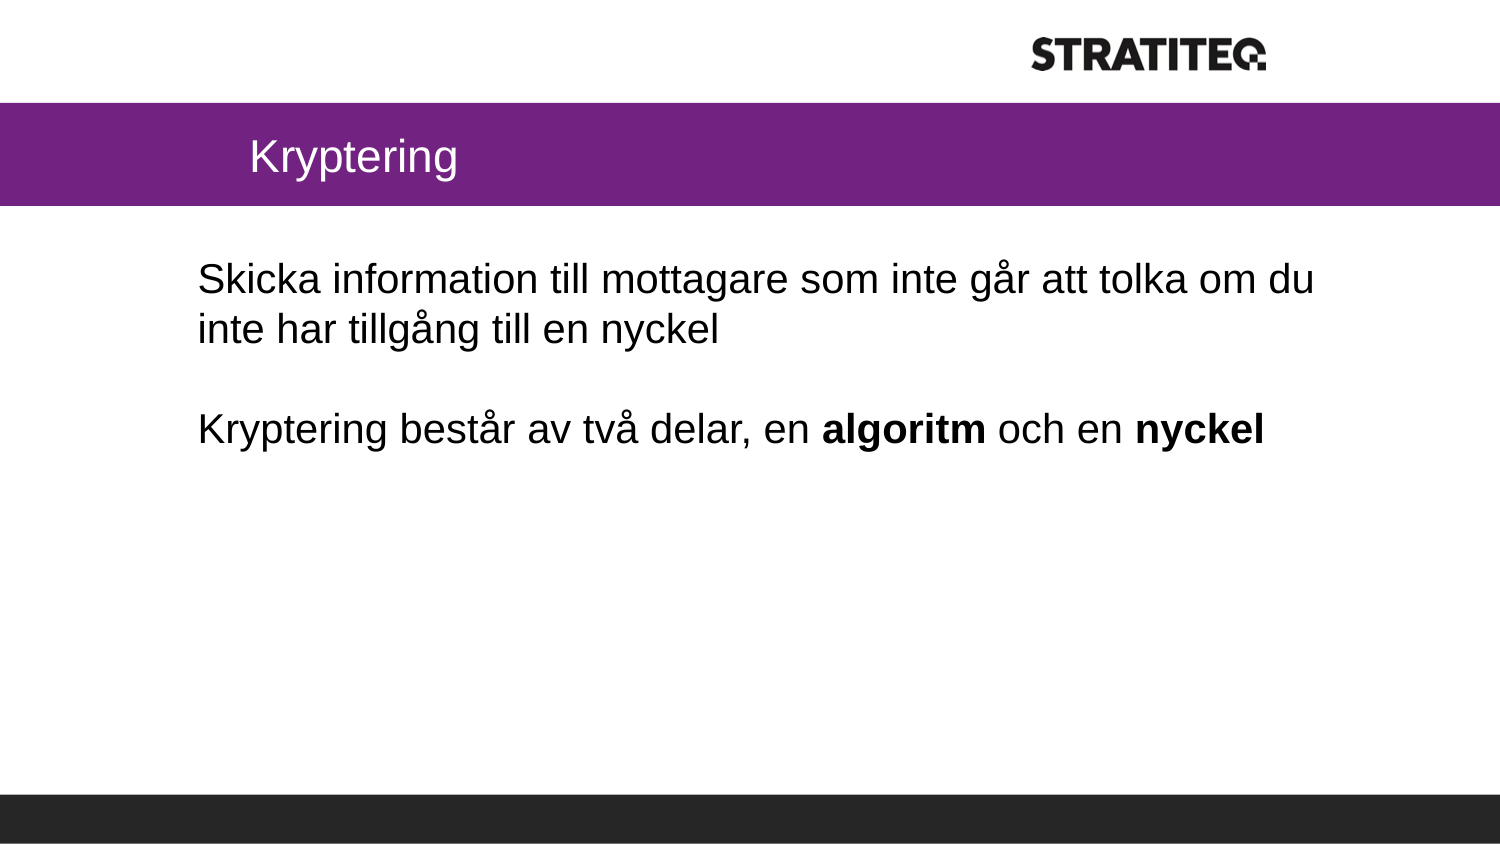

# Kryptering
Skicka information till mottagare som inte går att tolka om du inte har tillgång till en nyckel

Kryptering består av två delar, en algoritm och en nyckel